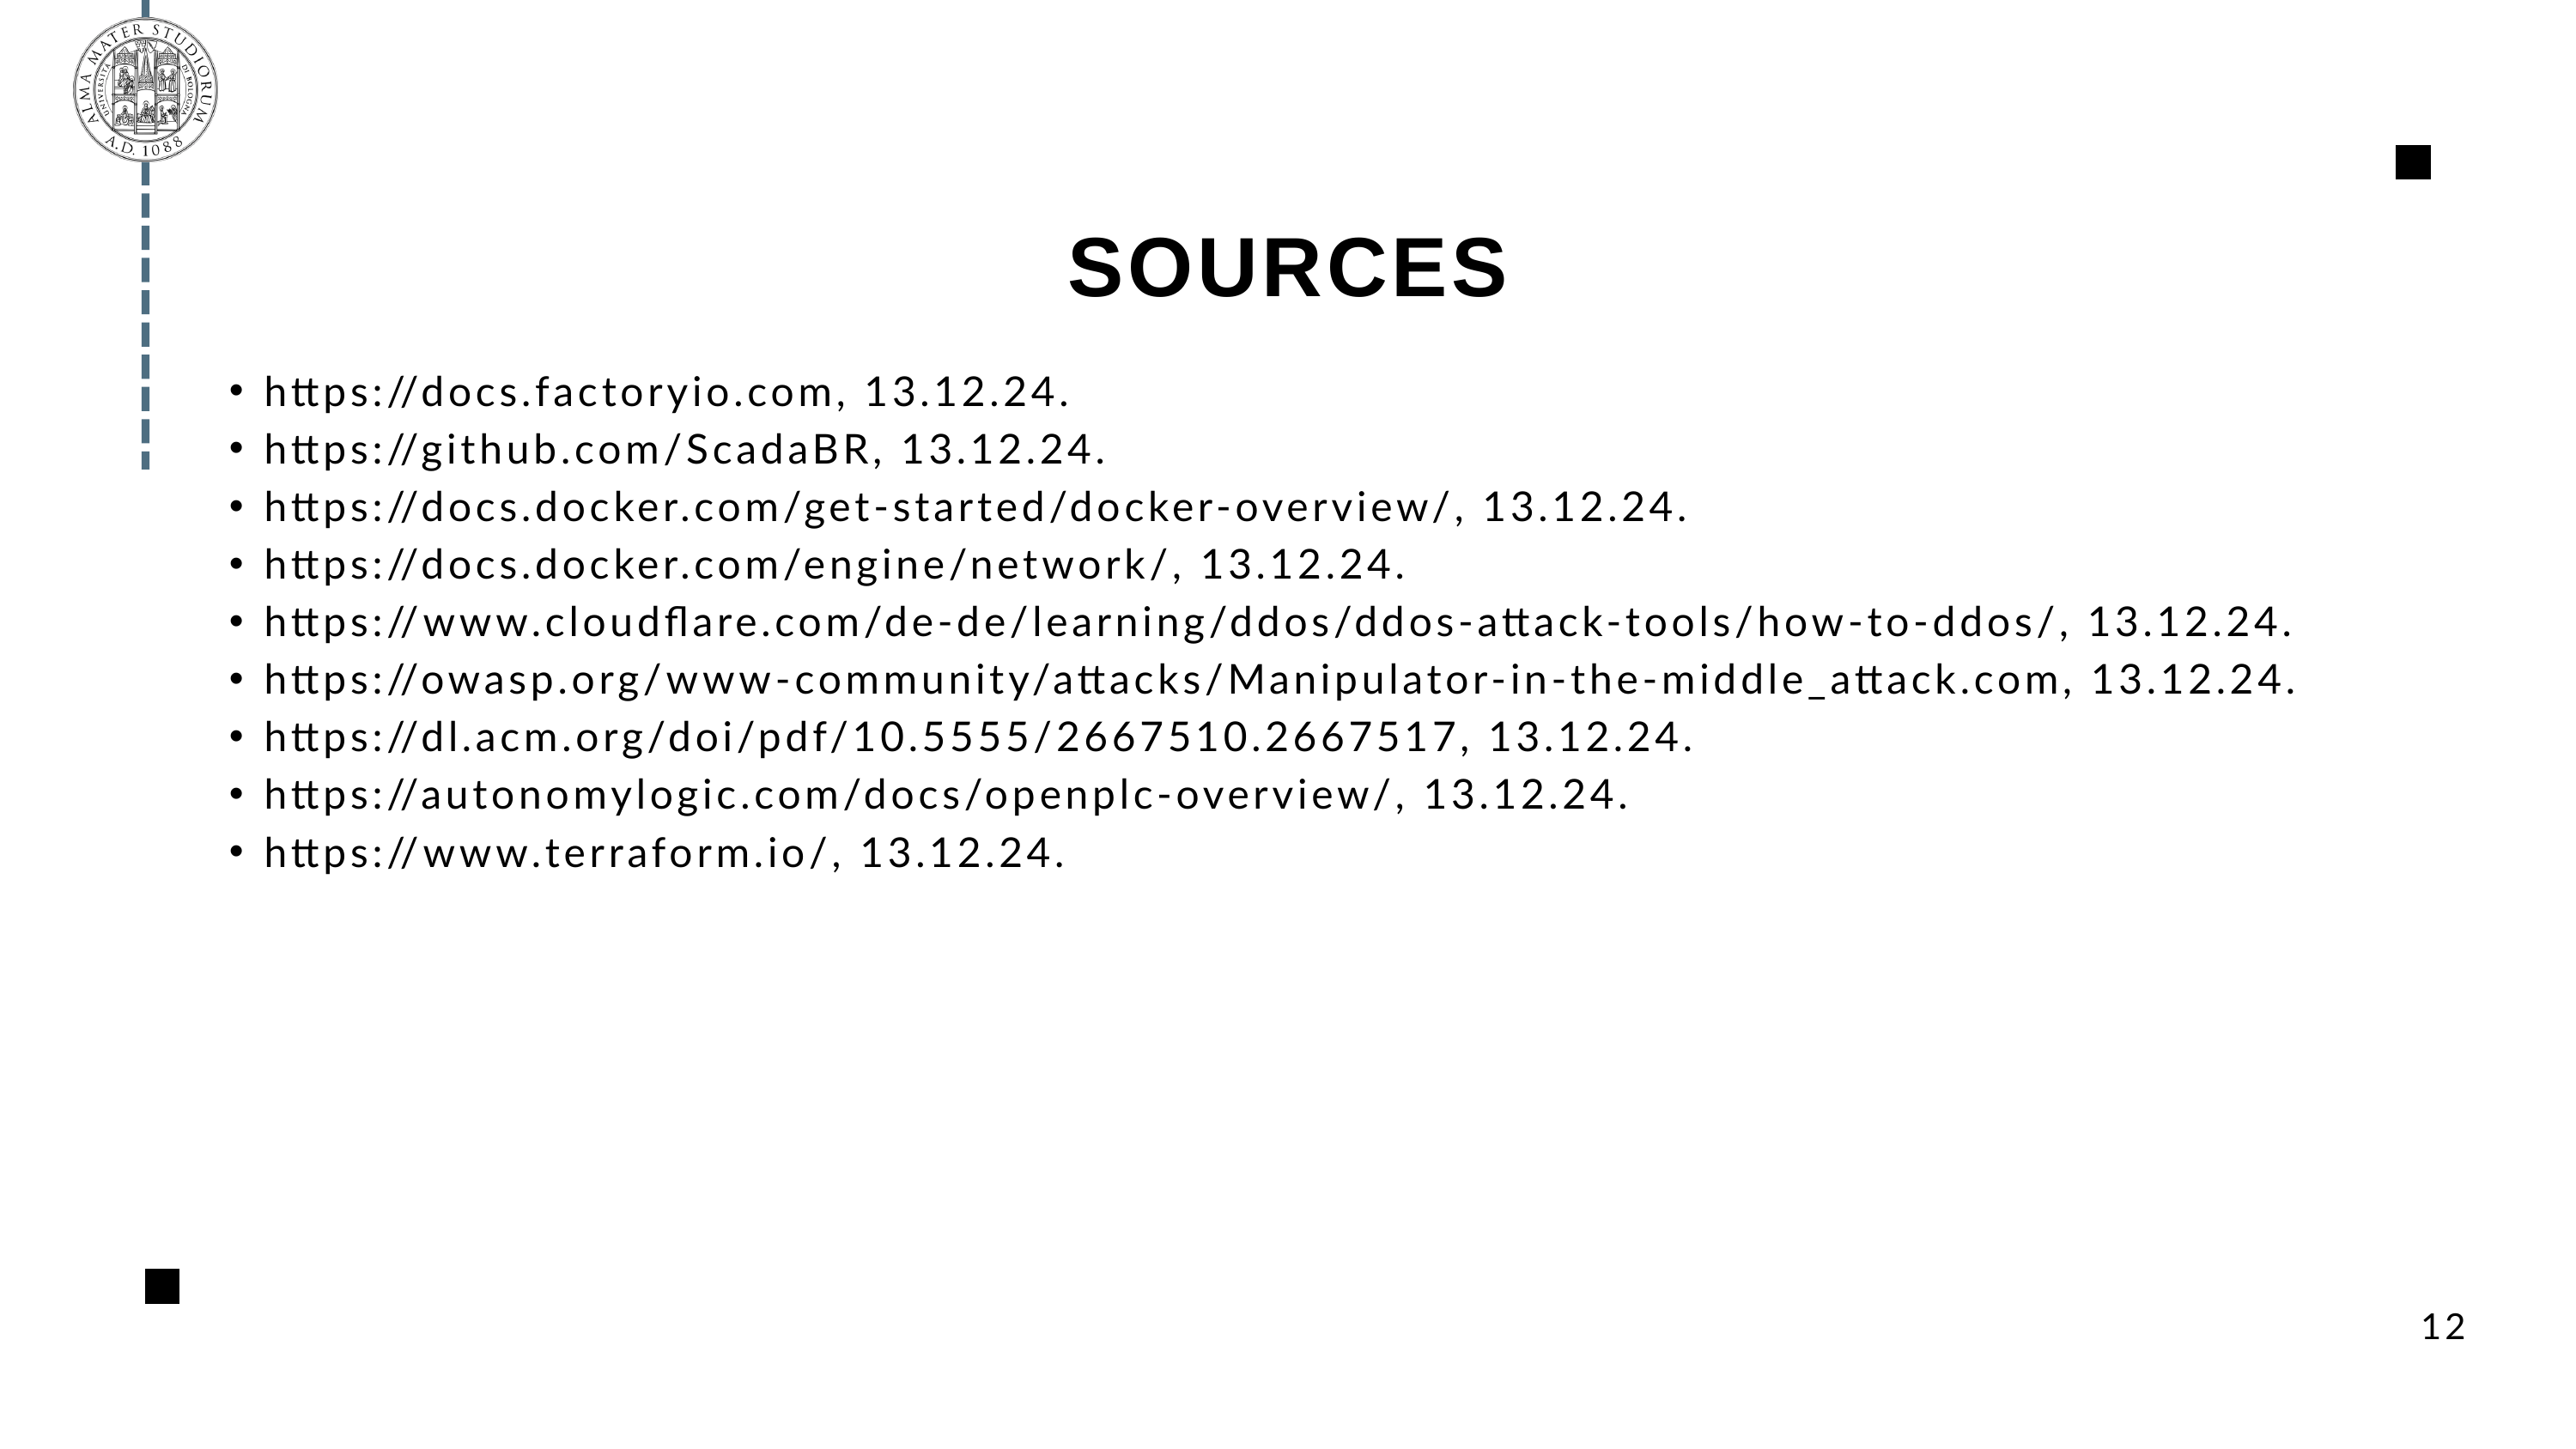

SOURCES
https://docs.factoryio.com, 13.12.24.
https://github.com/ScadaBR, 13.12.24.
https://docs.docker.com/get-started/docker-overview/, 13.12.24.
https://docs.docker.com/engine/network/, 13.12.24.
https://www.cloudflare.com/de-de/learning/ddos/ddos-attack-tools/how-to-ddos/, 13.12.24.
https://owasp.org/www-community/attacks/Manipulator-in-the-middle_attack.com, 13.12.24.
https://dl.acm.org/doi/pdf/10.5555/2667510.2667517, 13.12.24.
https://autonomylogic.com/docs/openplc-overview/, 13.12.24.
https://www.terraform.io/, 13.12.24.

12